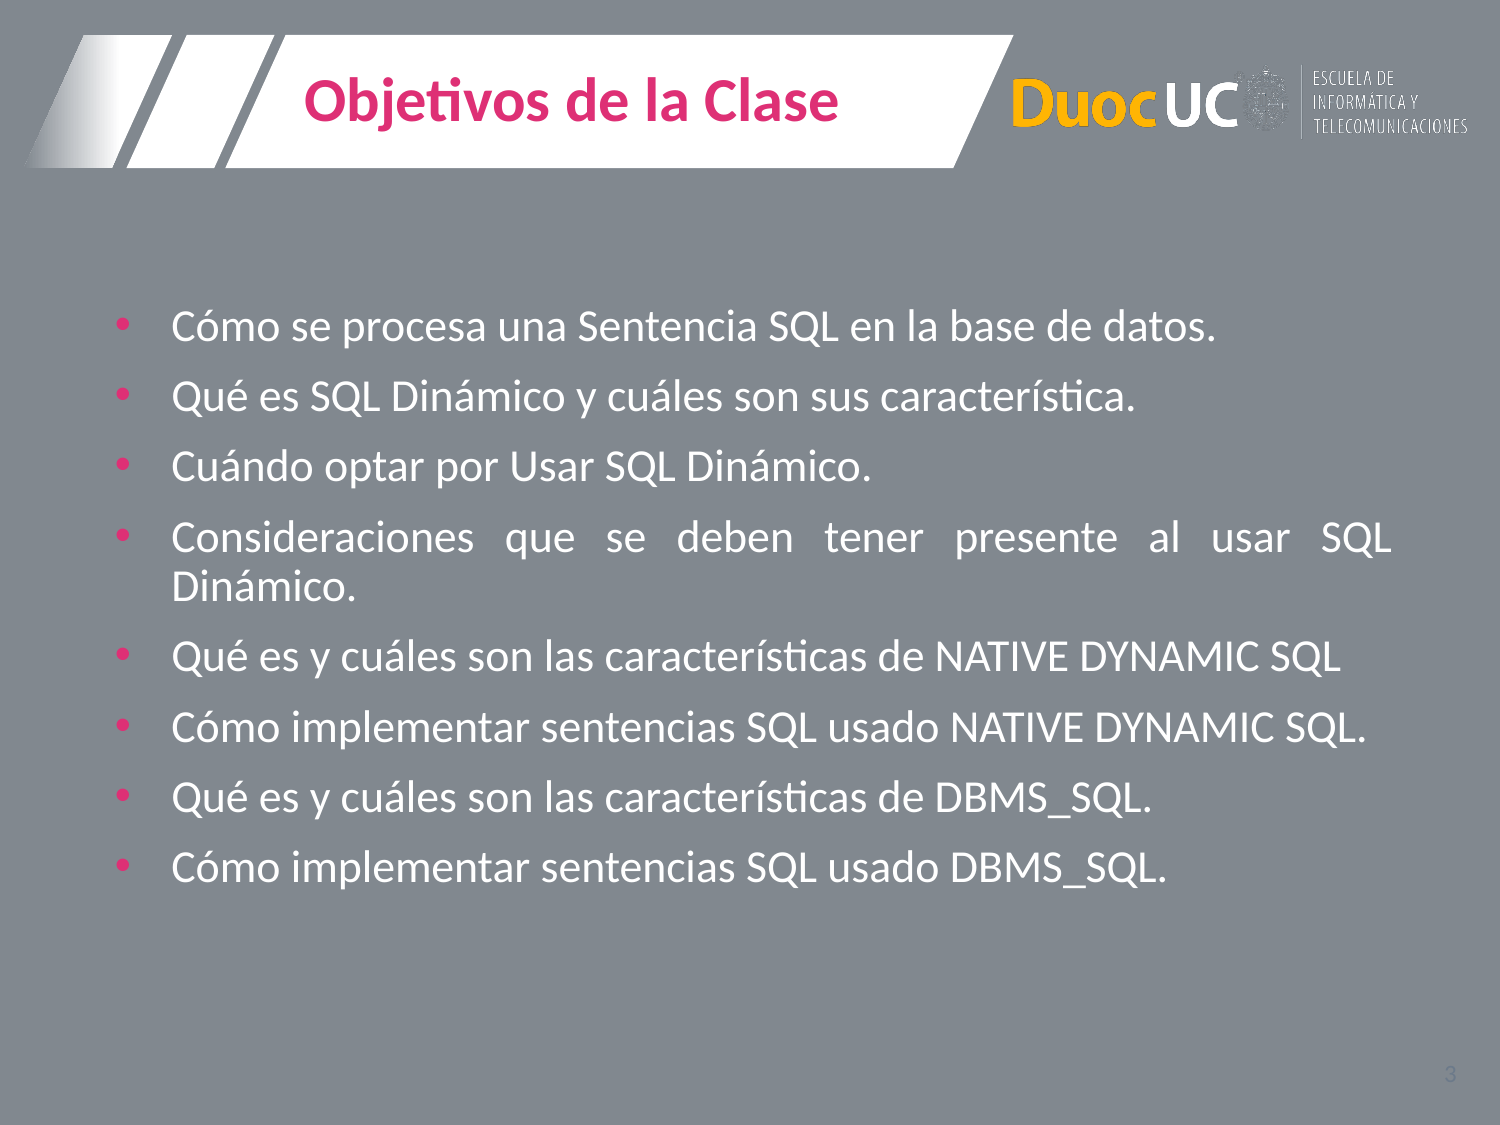

# Objetivos de la Clase
Cómo se procesa una Sentencia SQL en la base de datos.
Qué es SQL Dinámico y cuáles son sus característica.
Cuándo optar por Usar SQL Dinámico.
Consideraciones que se deben tener presente al usar SQL Dinámico.
Qué es y cuáles son las características de NATIVE DYNAMIC SQL
Cómo implementar sentencias SQL usado NATIVE DYNAMIC SQL.
Qué es y cuáles son las características de DBMS_SQL.
Cómo implementar sentencias SQL usado DBMS_SQL.
3